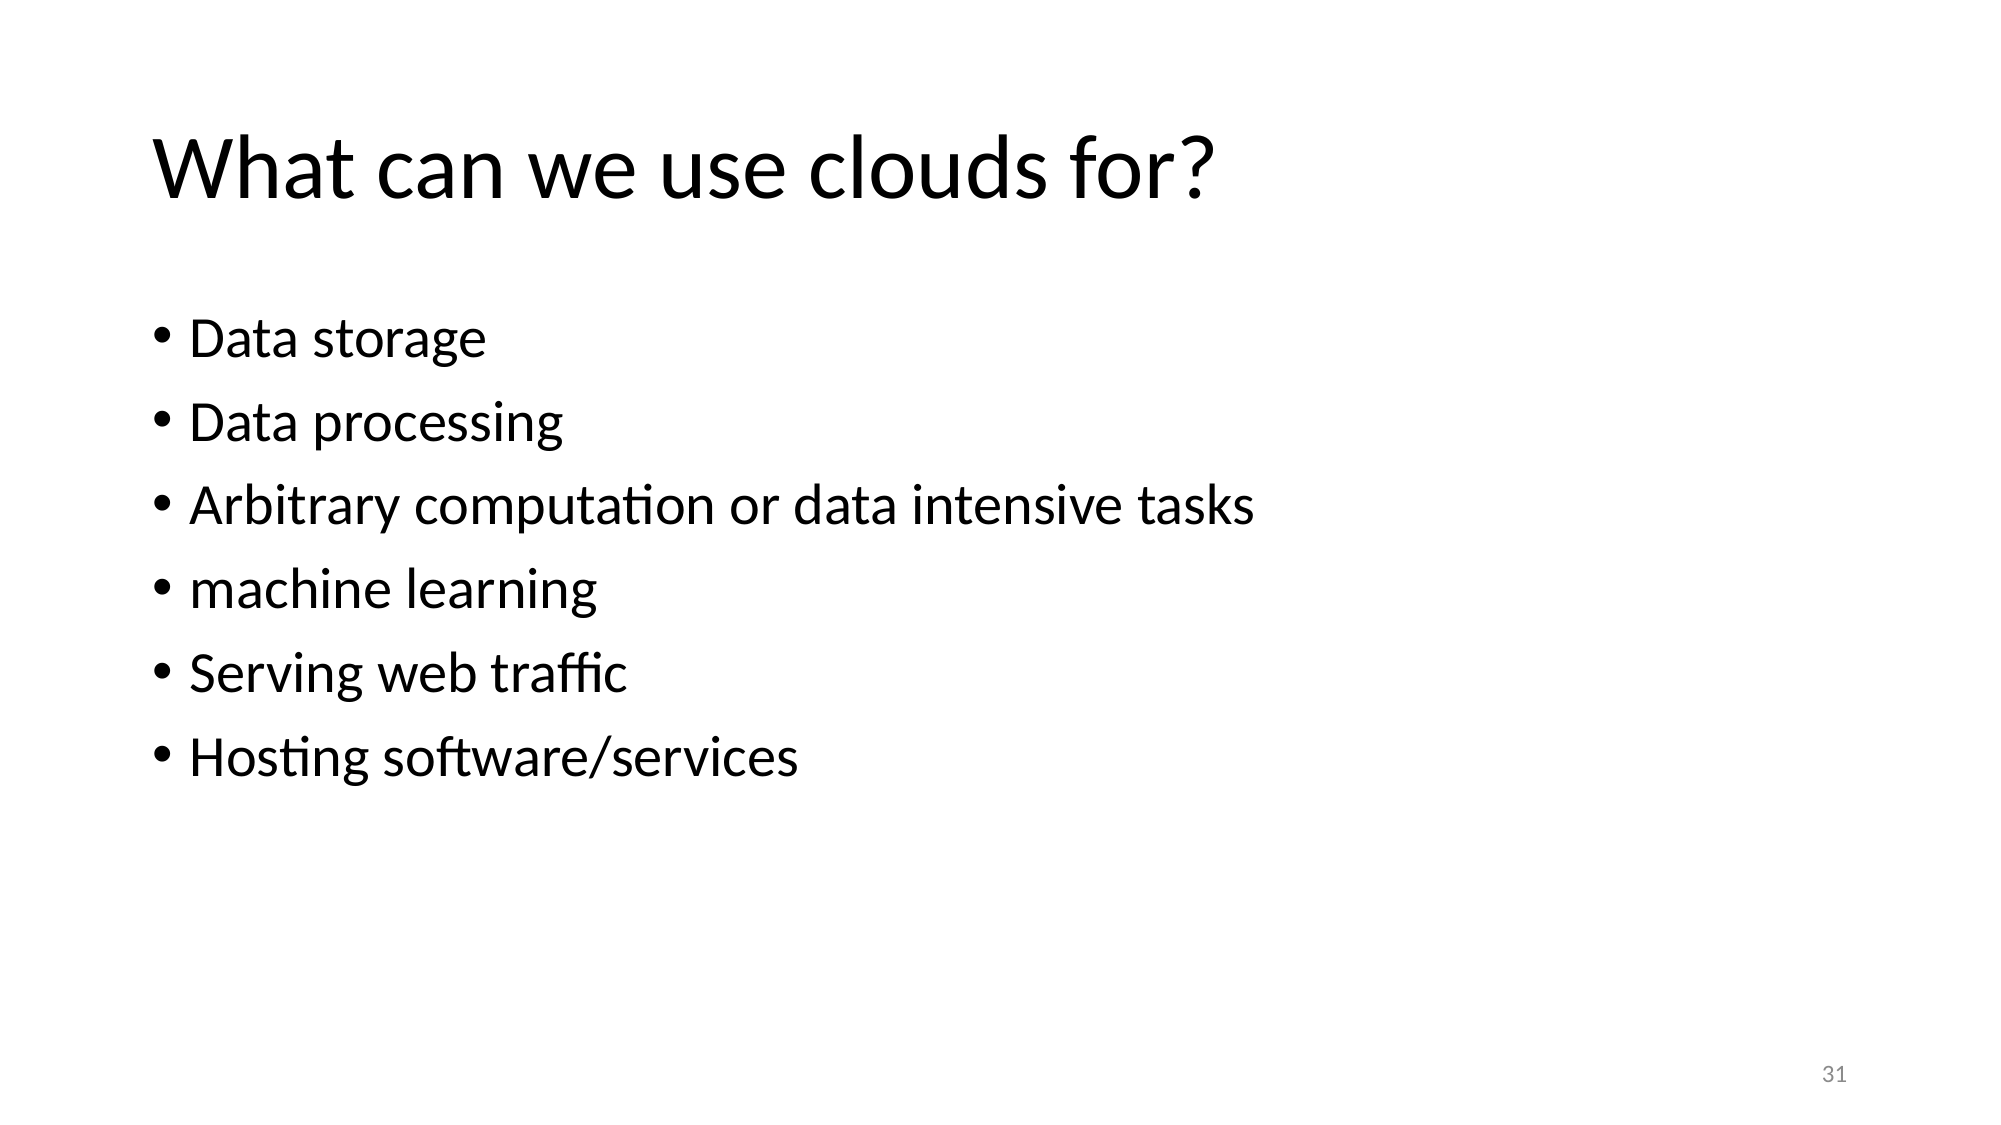

# What can we use clouds for?
Data storage
Data processing
Arbitrary computation or data intensive tasks
machine learning
Serving web traffic
Hosting software/services
31